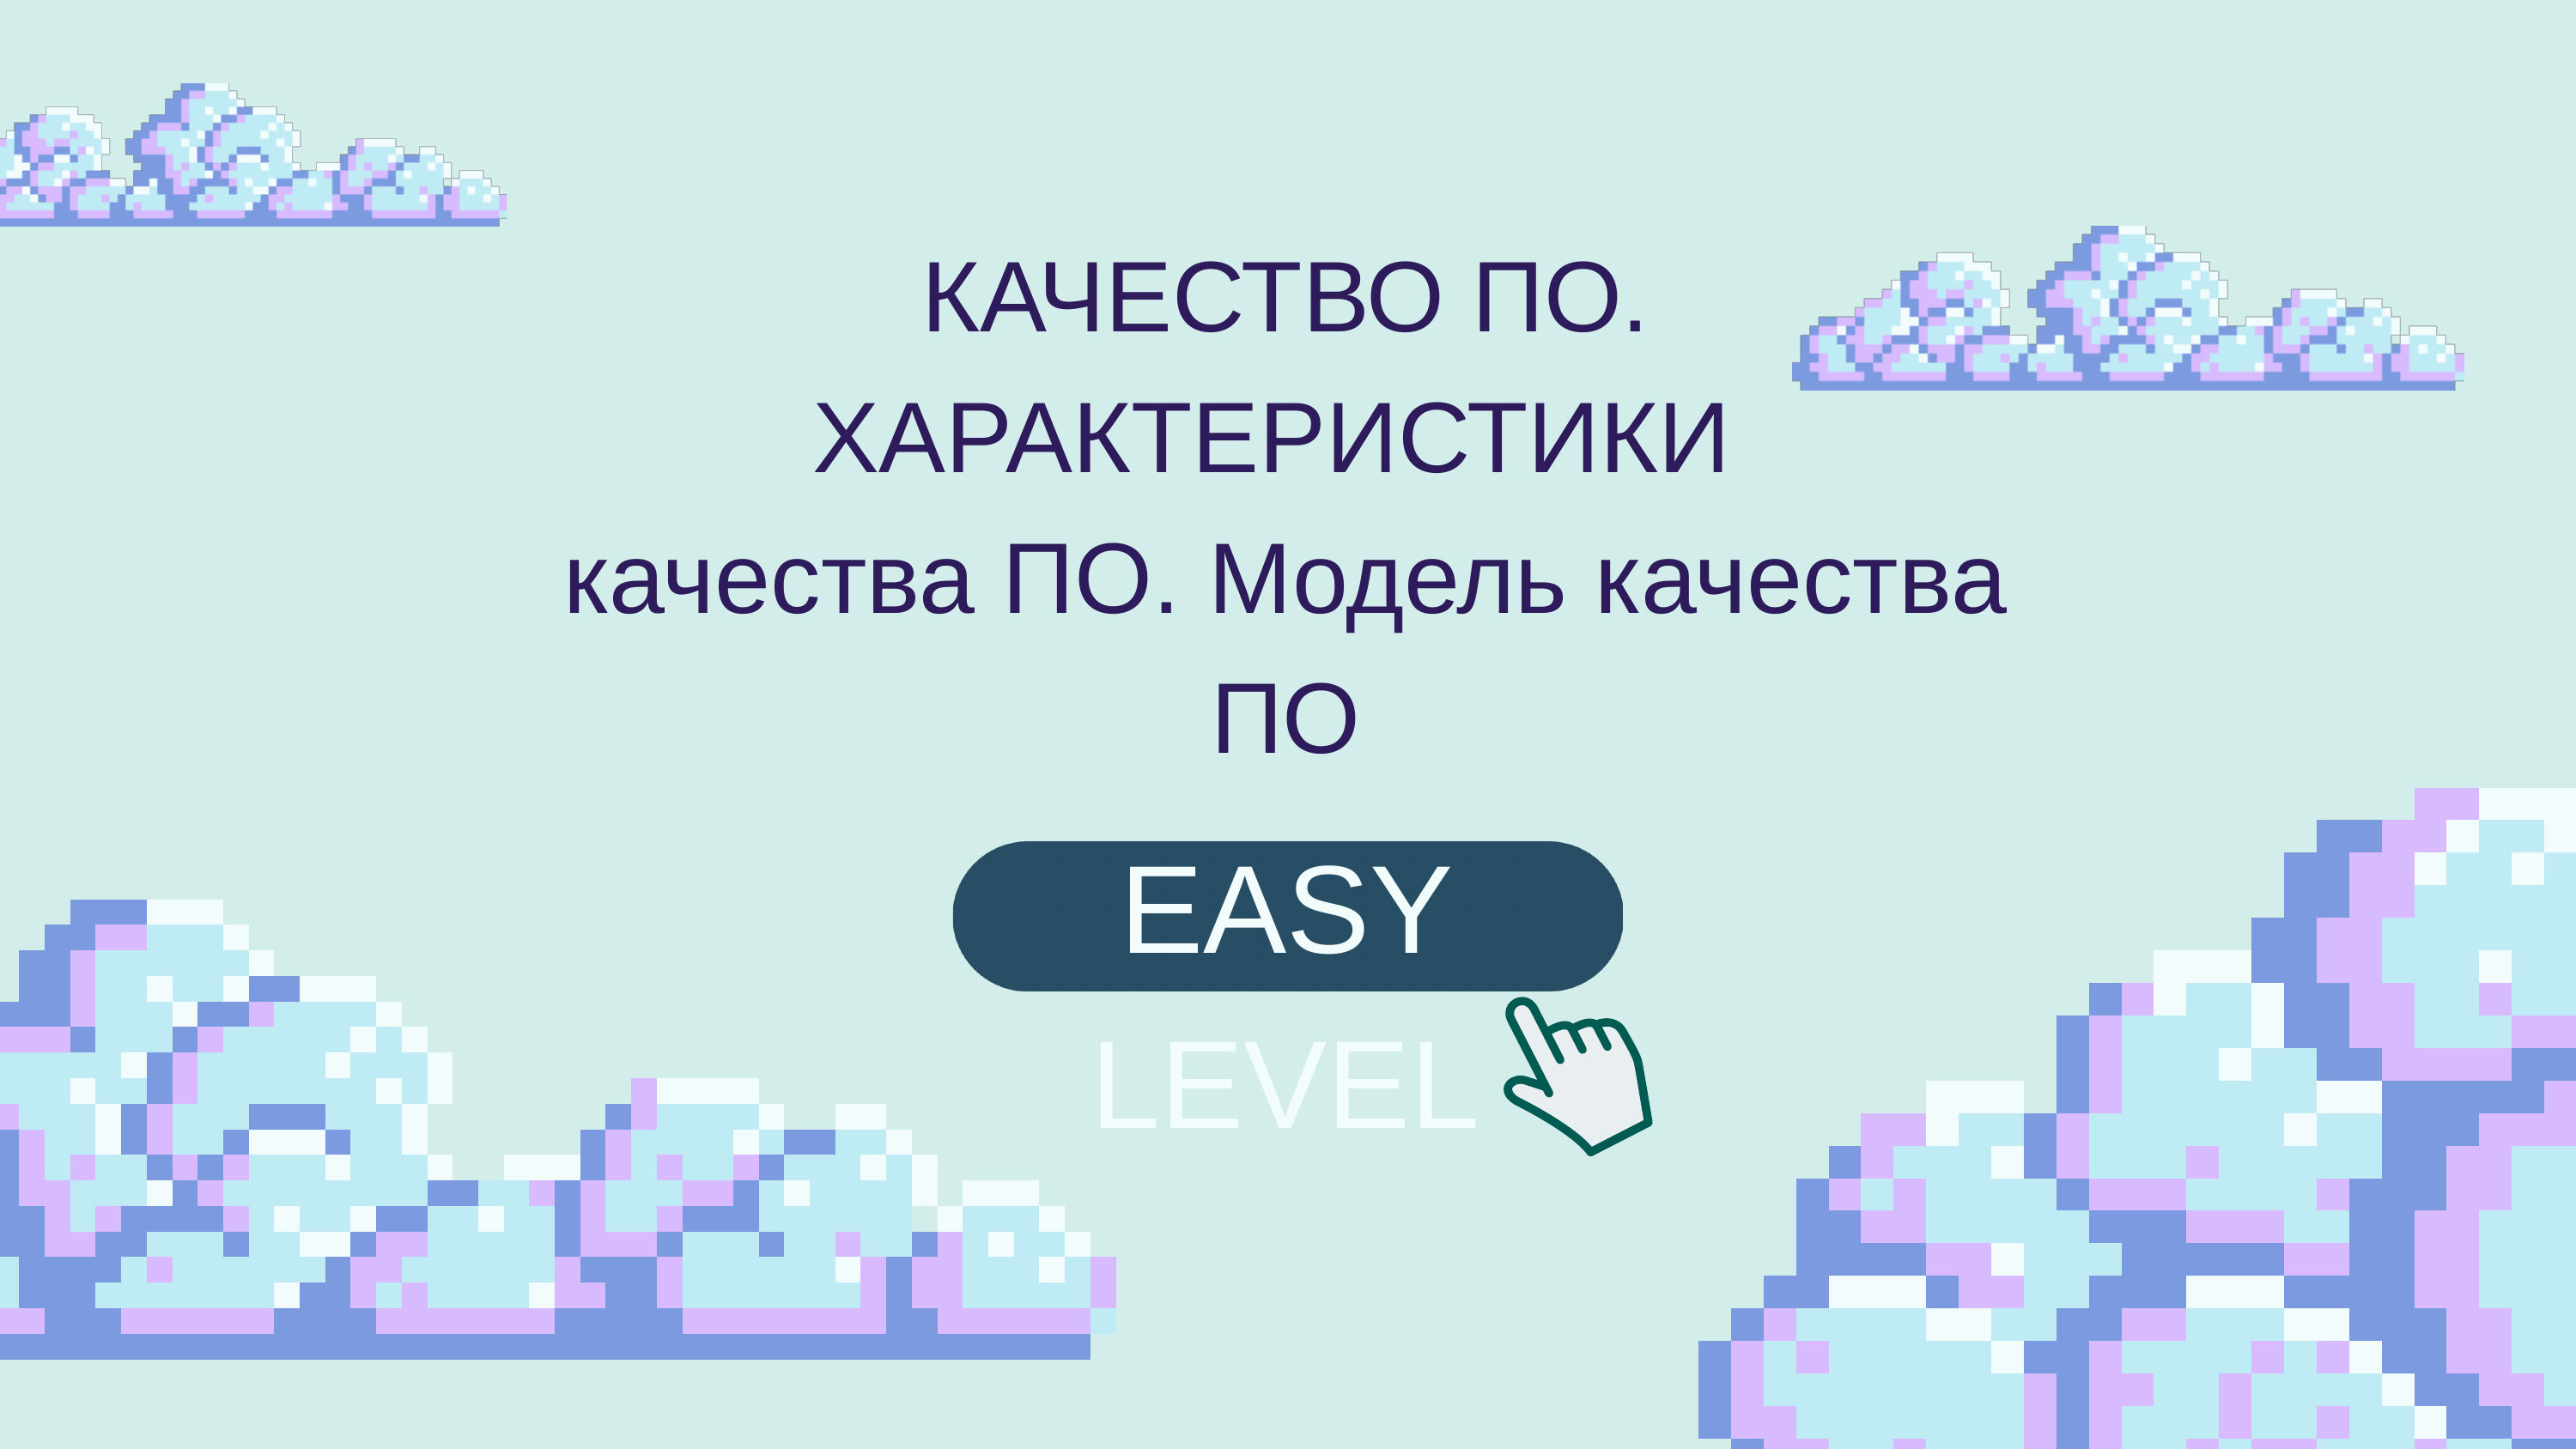

КАЧЕСТВО ПО. ХАРАКТЕРИСТИКИ
качества ПО. Модель качества ПО

EASY LEVEL